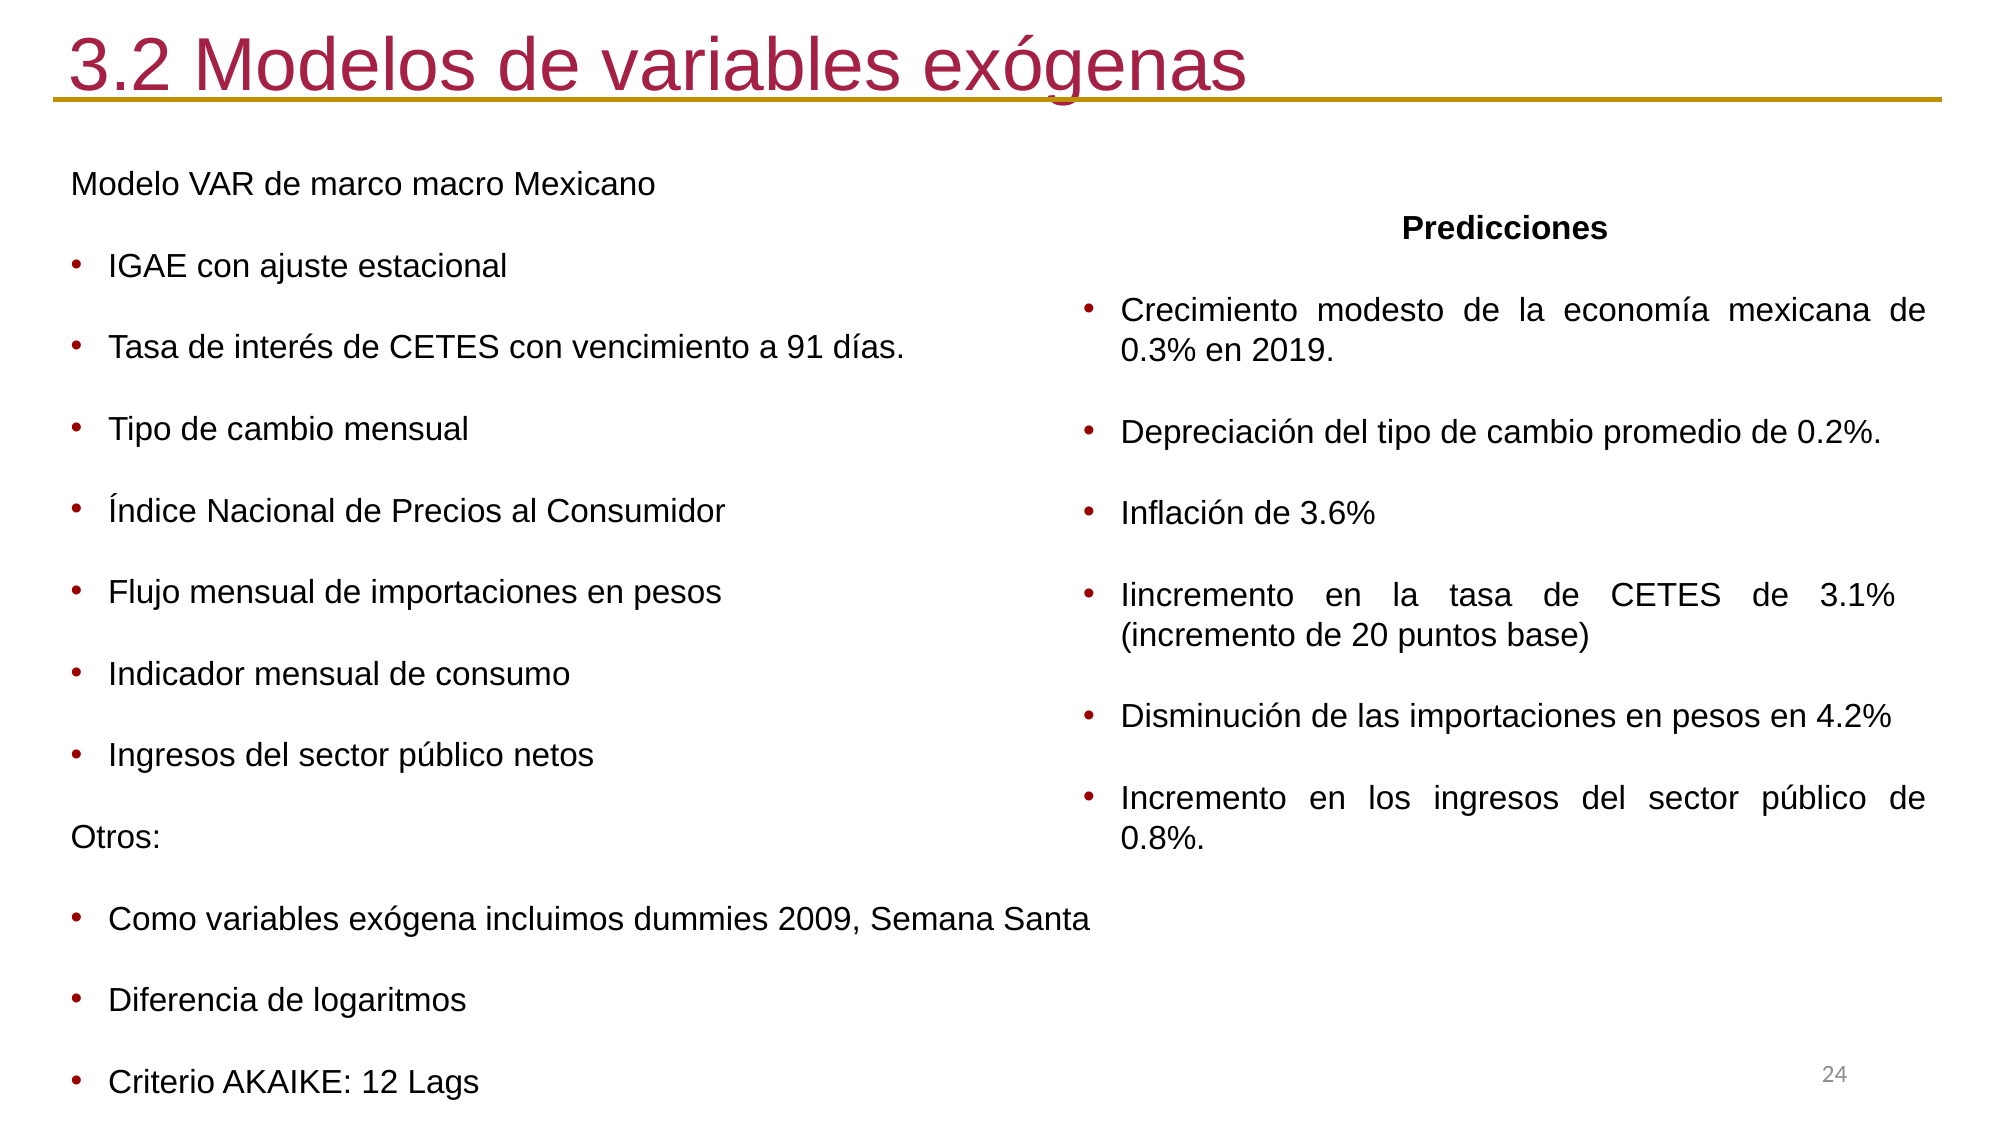

3.2 Modelos de variables exógenas
Modelo VAR de marco macro Mexicano
IGAE con ajuste estacional
Tasa de interés de CETES con vencimiento a 91 días.
Tipo de cambio mensual
Índice Nacional de Precios al Consumidor
Flujo mensual de importaciones en pesos
Indicador mensual de consumo
Ingresos del sector público netos
Otros:
Como variables exógena incluimos dummies 2009, Semana Santa
Diferencia de logaritmos
Criterio AKAIKE: 12 Lags

Predicciones
Crecimiento modesto de la economía mexicana de 0.3% en 2019.
Depreciación del tipo de cambio promedio de 0.2%.
Inflación de 3.6%
Iincremento en la tasa de CETES de 3.1%  (incremento de 20 puntos base)
Disminución de las importaciones en pesos en 4.2%
Incremento en los ingresos del sector público de 0.8%.
24